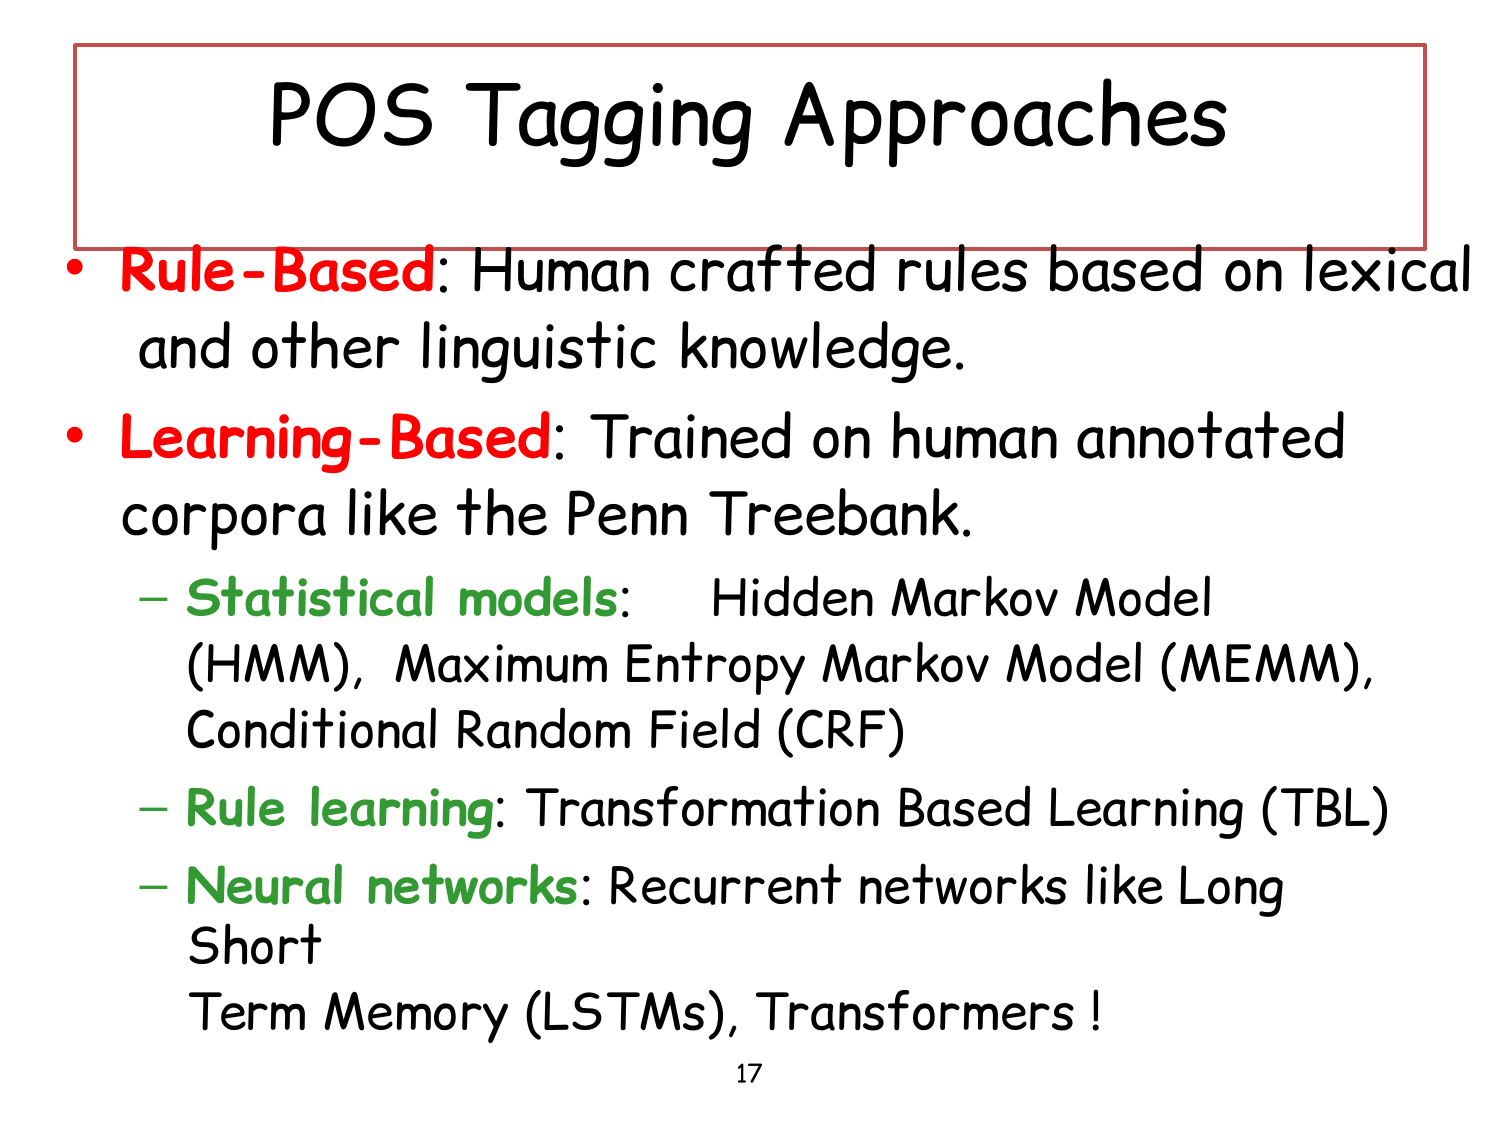

# POS Tagging Approaches
Rule-Based: Human crafted rules based on lexical  and other linguistic knowledge.
Learning-Based: Trained on human annotated  corpora like the Penn Treebank.
Statistical models:	Hidden Markov Model (HMM),  Maximum Entropy Markov Model (MEMM),  Conditional Random Field (CRF)
Rule learning: Transformation Based Learning (TBL)
Neural networks: Recurrent networks like Long Short
Term Memory (LSTMs), Transformers !
17